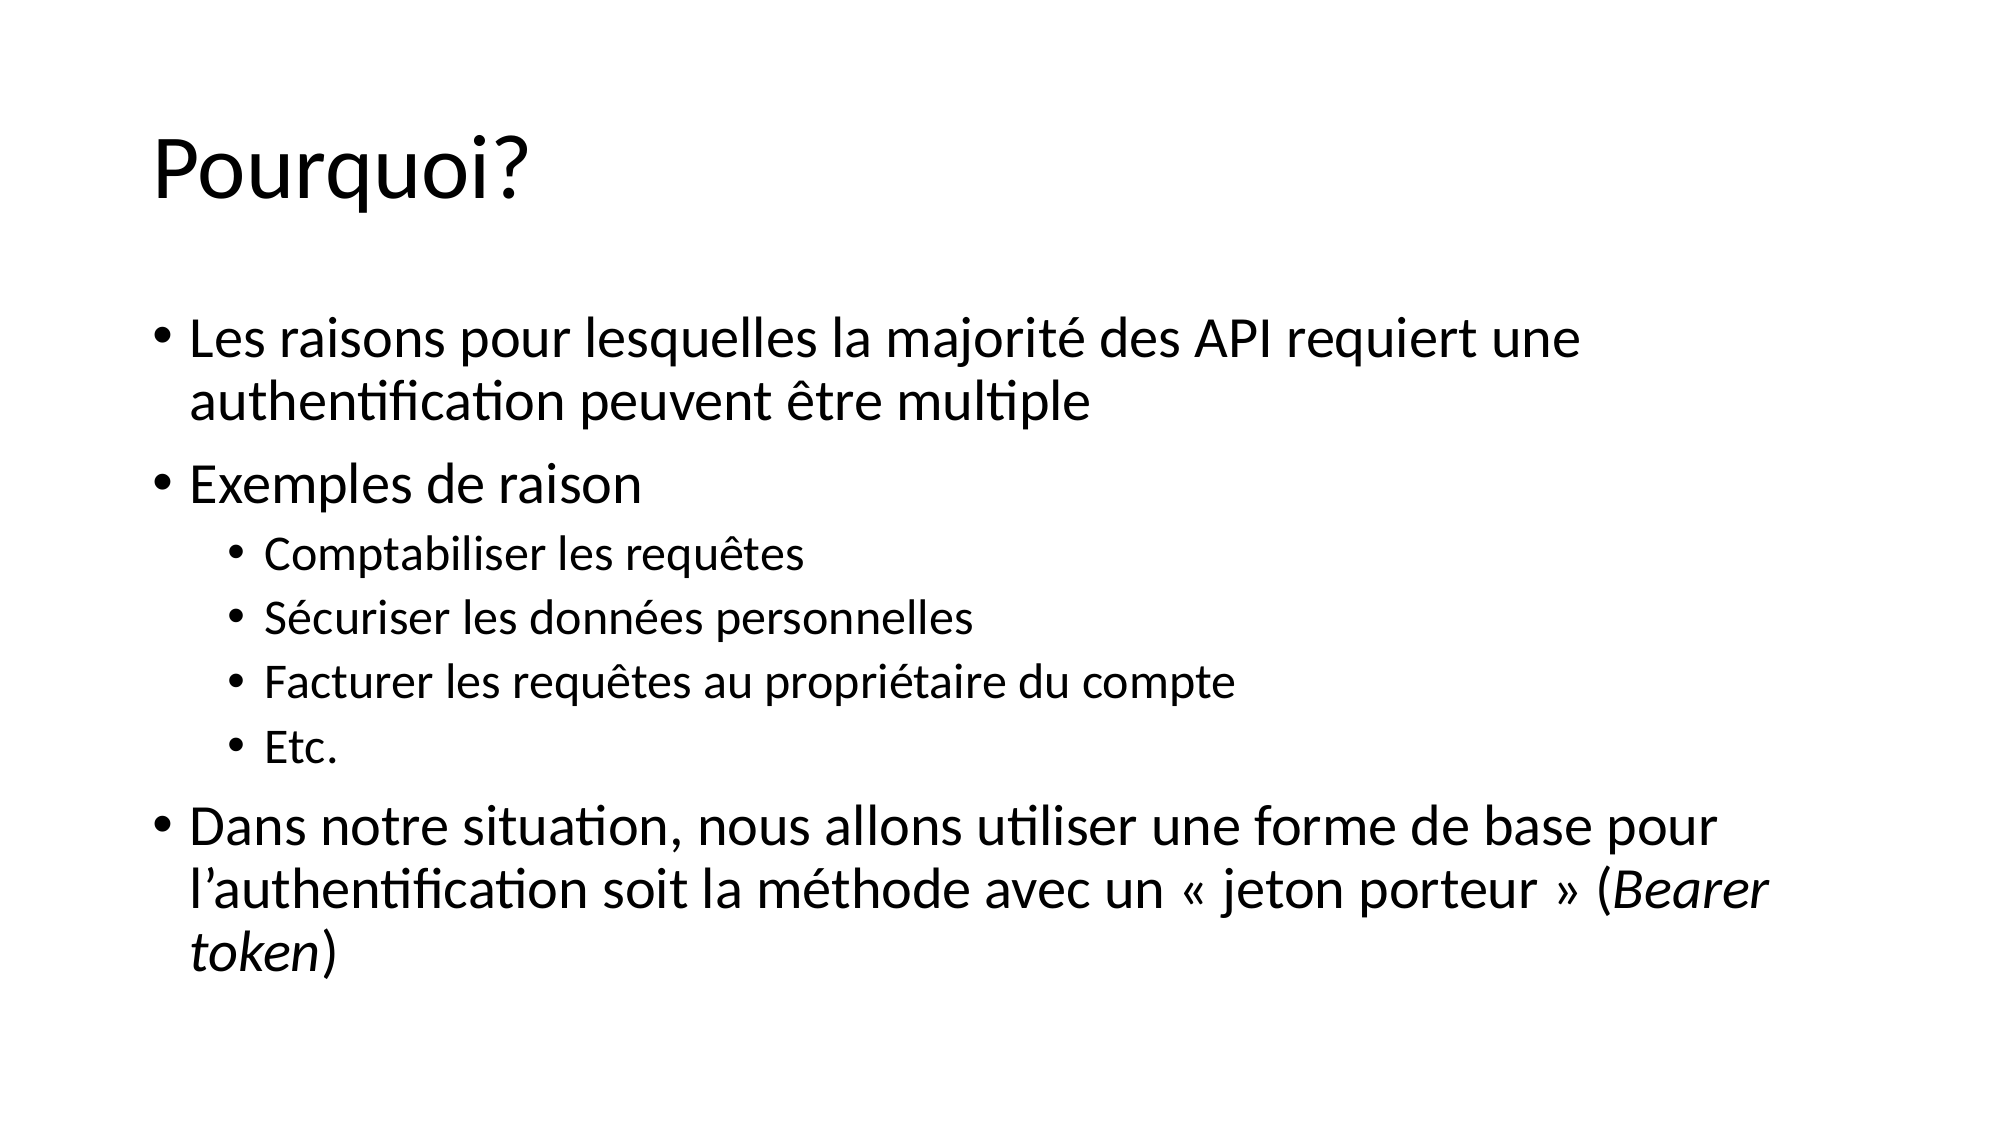

# Pourquoi?
Les raisons pour lesquelles la majorité des API requiert une authentification peuvent être multiple
Exemples de raison
Comptabiliser les requêtes
Sécuriser les données personnelles
Facturer les requêtes au propriétaire du compte
Etc.
Dans notre situation, nous allons utiliser une forme de base pour l’authentification soit la méthode avec un « jeton porteur » (Bearer token)